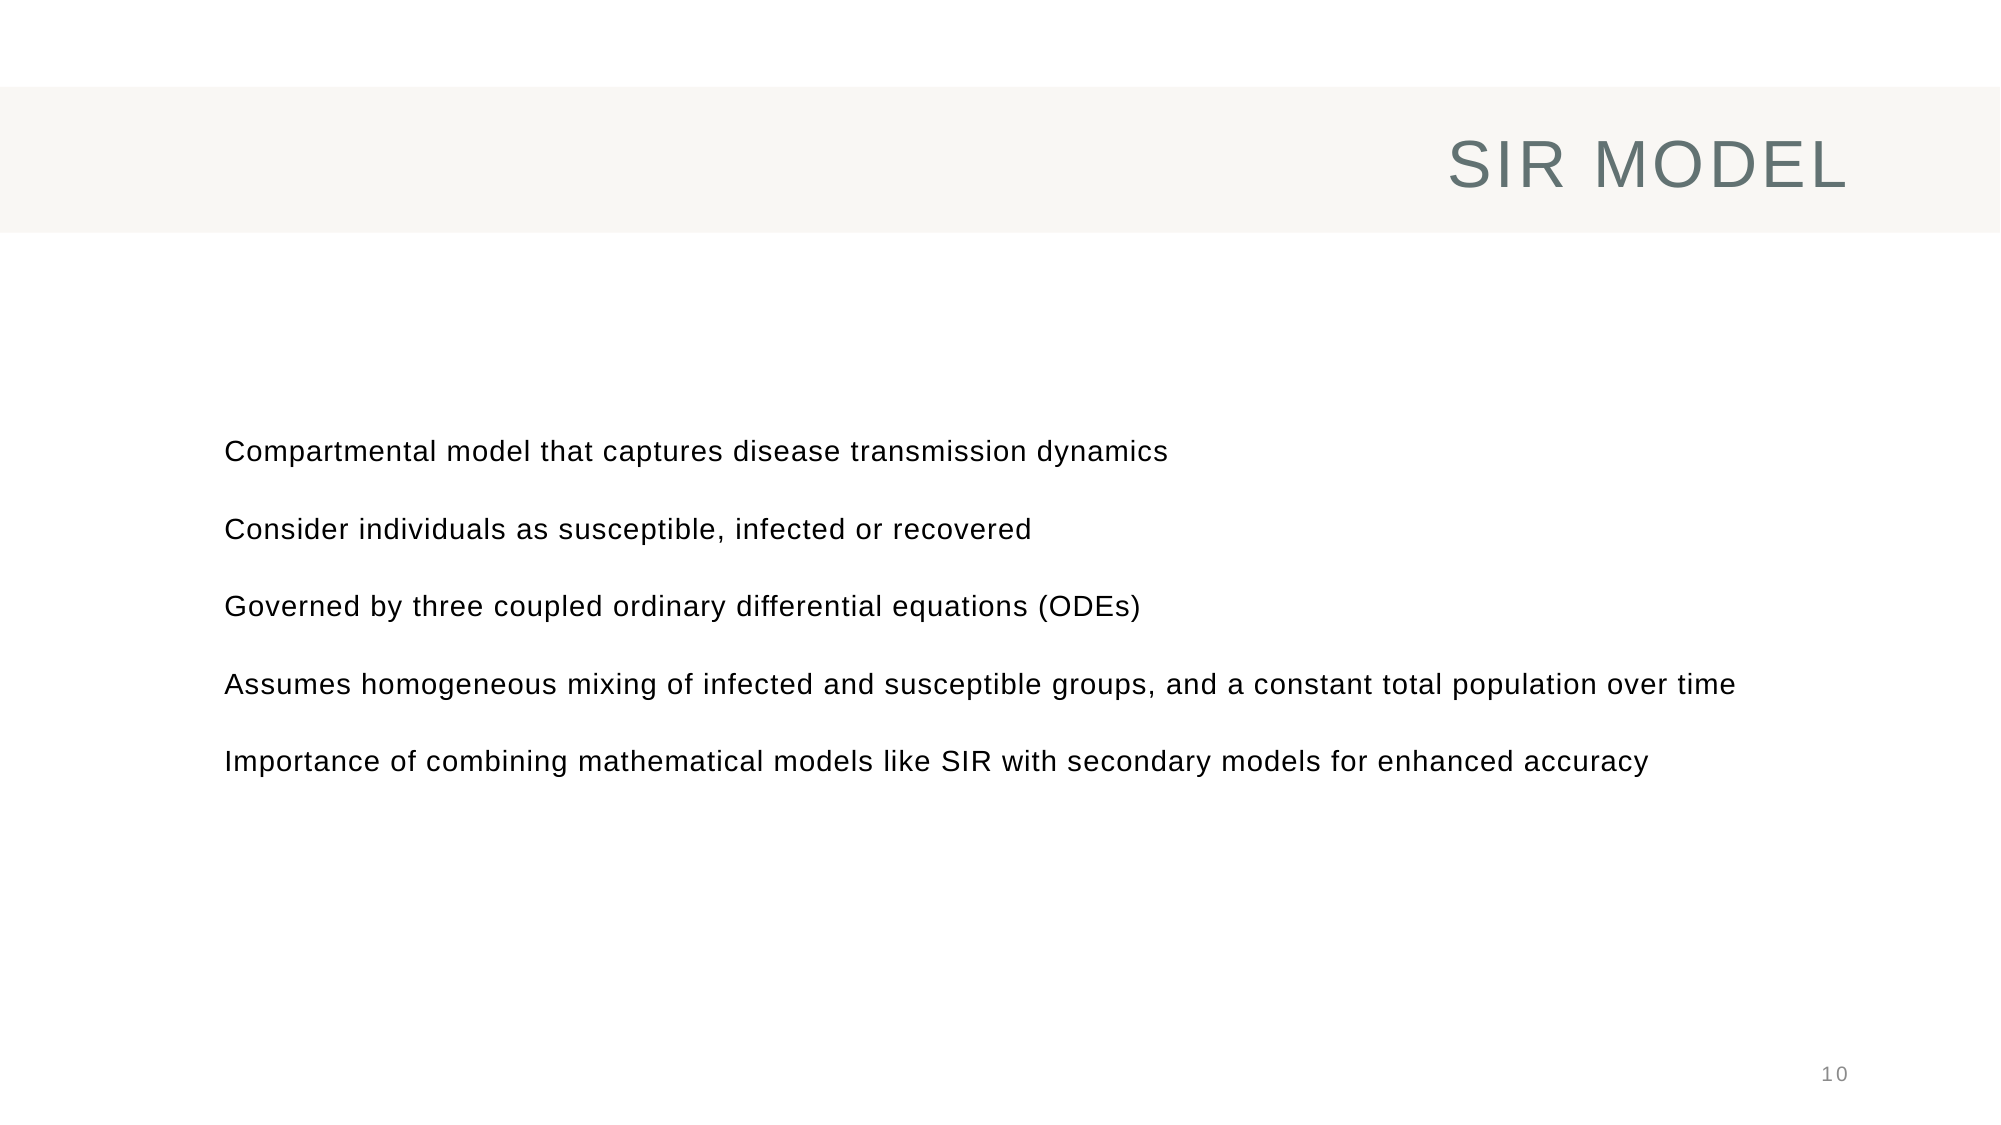

# SIR Model
Compartmental model that captures disease transmission dynamics
Consider individuals as susceptible, infected or recovered
Governed by three coupled ordinary differential equations (ODEs)
Assumes homogeneous mixing of infected and susceptible groups, and a constant total population over time
Importance of combining mathematical models like SIR with secondary models for enhanced accuracy
10